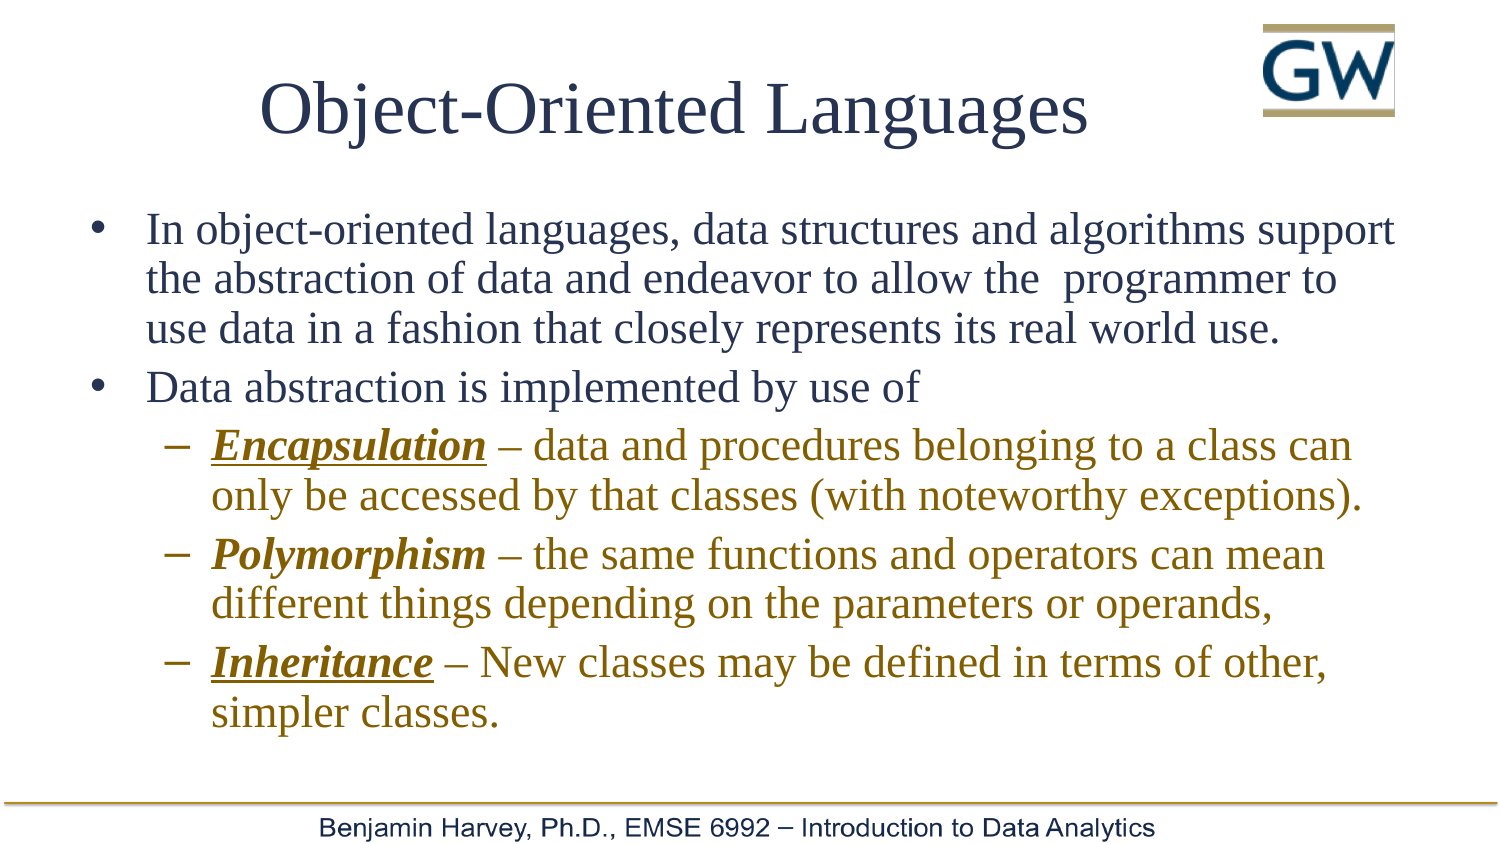

# Object-Oriented Languages
In object-oriented languages, data structures and algorithms support the abstraction of data and endeavor to allow the  programmer to use data in a fashion that closely represents its real world use.
Data abstraction is implemented by use of
Encapsulation – data and procedures belonging to a class can only be accessed by that classes (with noteworthy exceptions).
Polymorphism – the same functions and operators can mean different things depending on the parameters or operands,
Inheritance – New classes may be defined in terms of other, simpler classes.